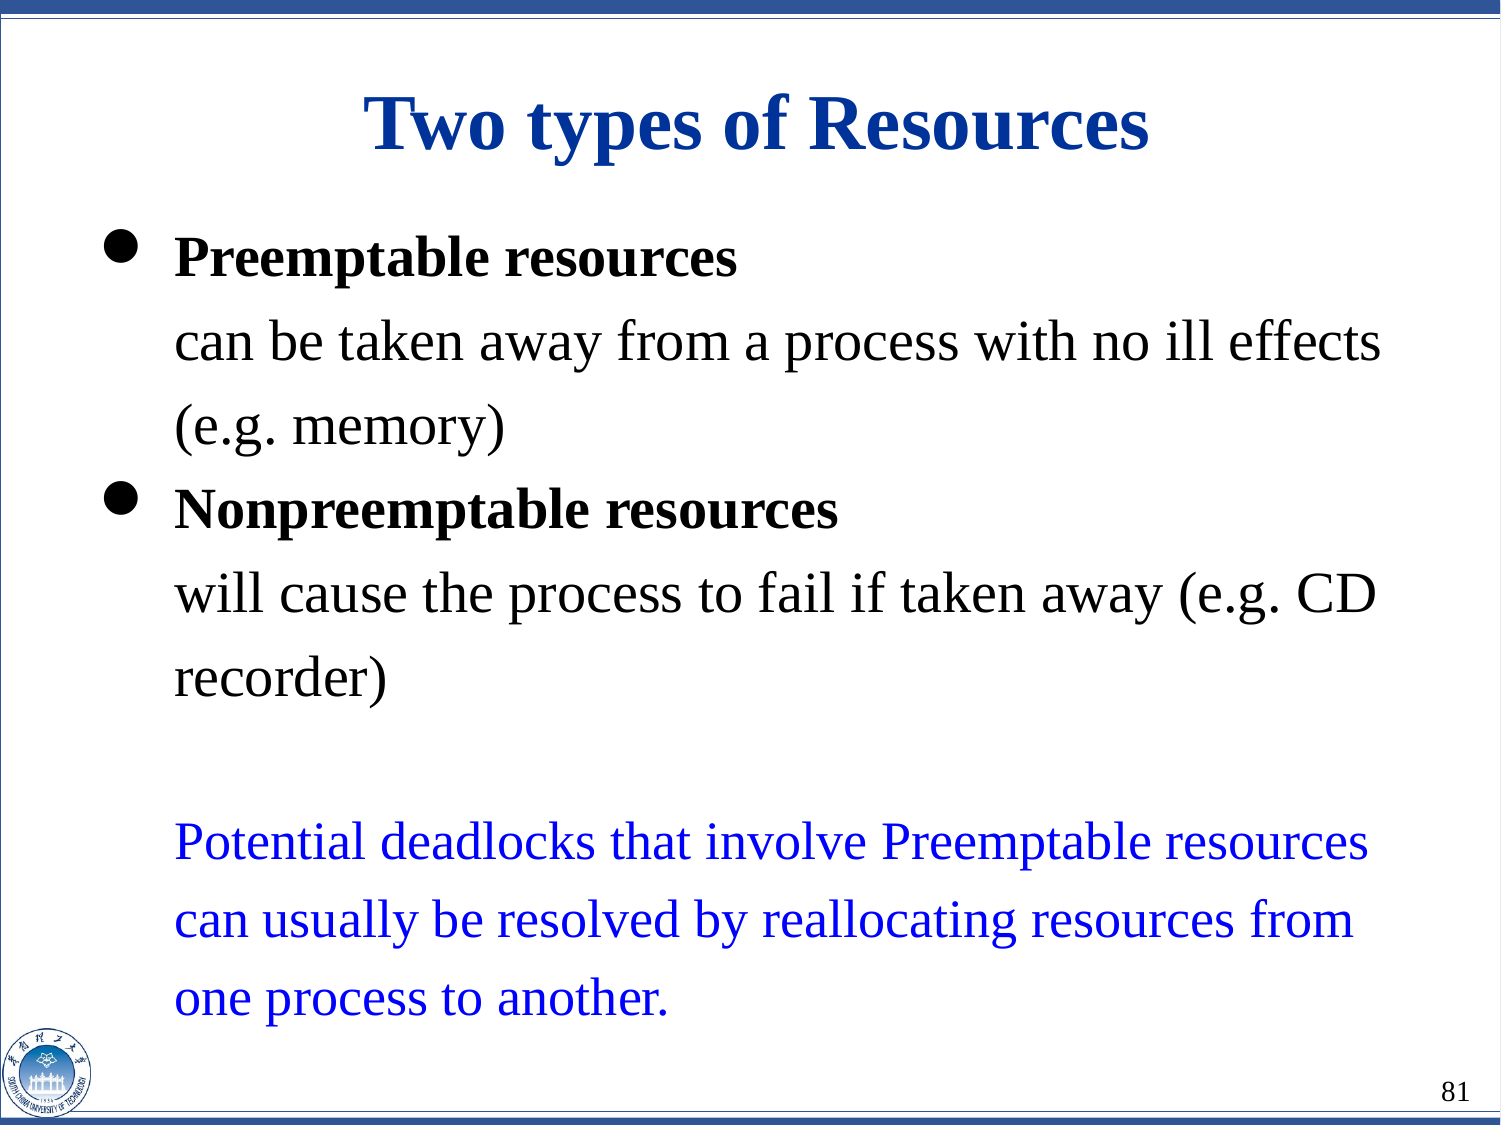

Two types of Resources
Preemptable resources
can be taken away from a process with no ill effects (e.g. memory)
Nonpreemptable resources
will cause the process to fail if taken away (e.g. CD recorder)

Potential deadlocks that involve Preemptable resources can usually be resolved by reallocating resources from one process to another.
81